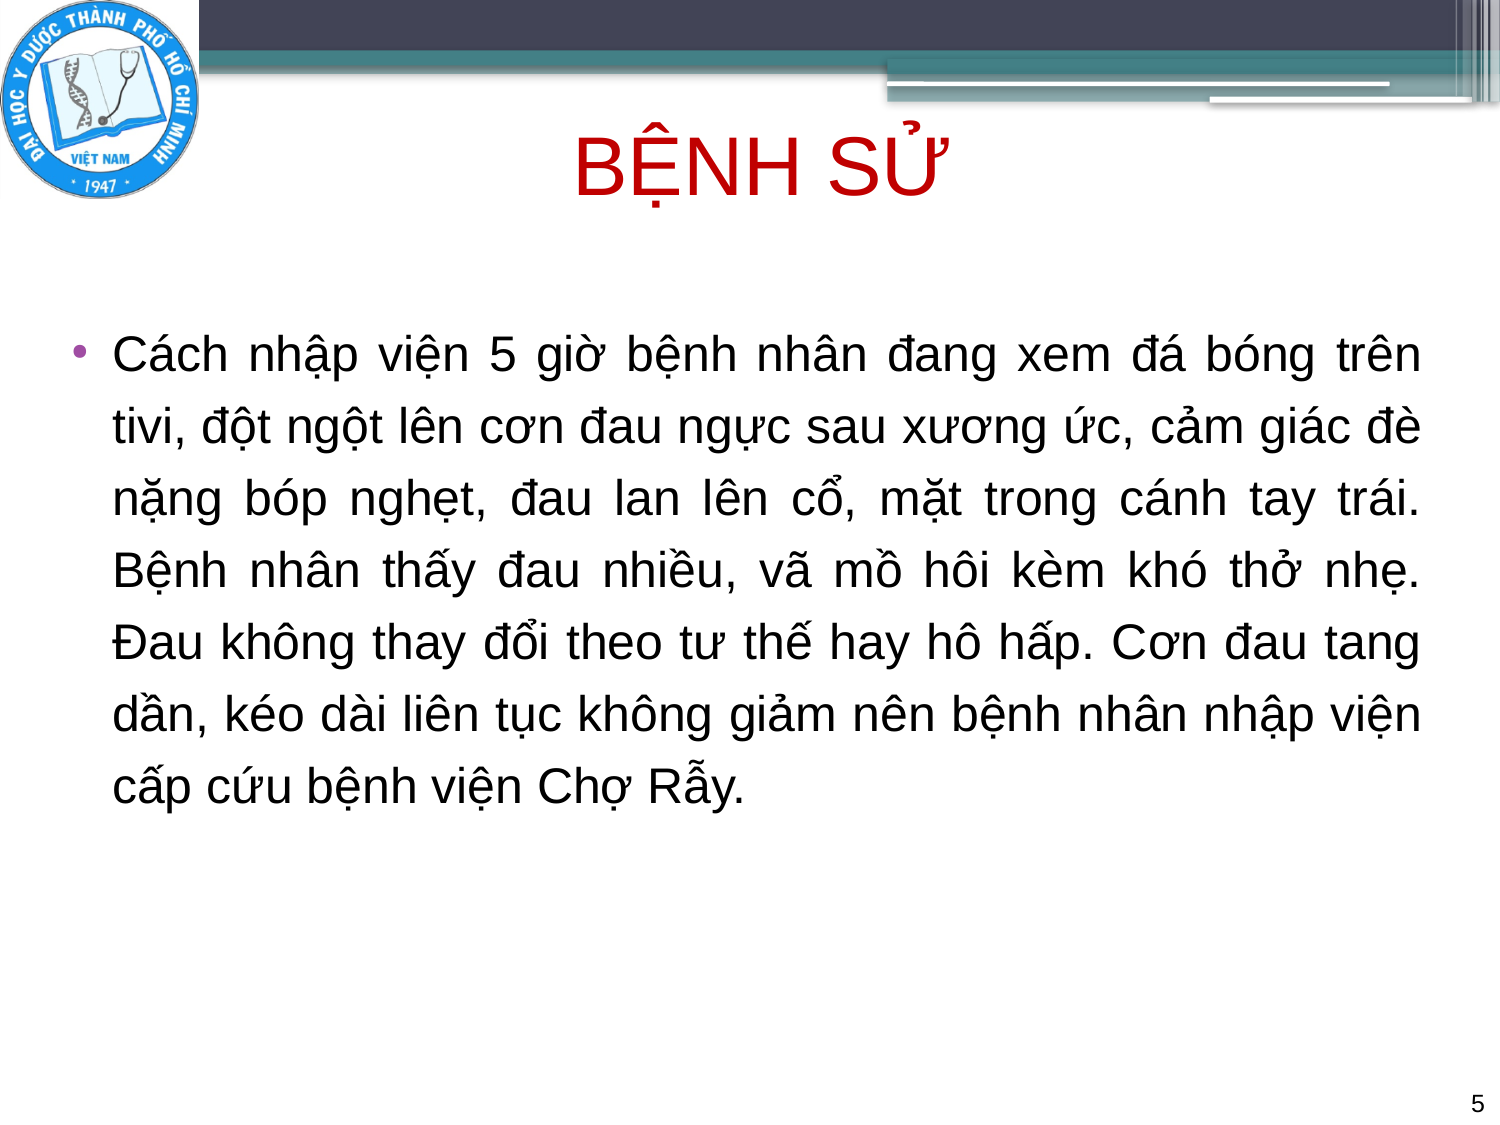

# BỆNH SỬ
Cách nhập viện 5 giờ bệnh nhân đang xem đá bóng trên tivi, đột ngột lên cơn đau ngực sau xương ức, cảm giác đè nặng bóp nghẹt, đau lan lên cổ, mặt trong cánh tay trái. Bệnh nhân thấy đau nhiều, vã mồ hôi kèm khó thở nhẹ. Đau không thay đổi theo tư thế hay hô hấp. Cơn đau tang dần, kéo dài liên tục không giảm nên bệnh nhân nhập viện cấp cứu bệnh viện Chợ Rẫy.

5